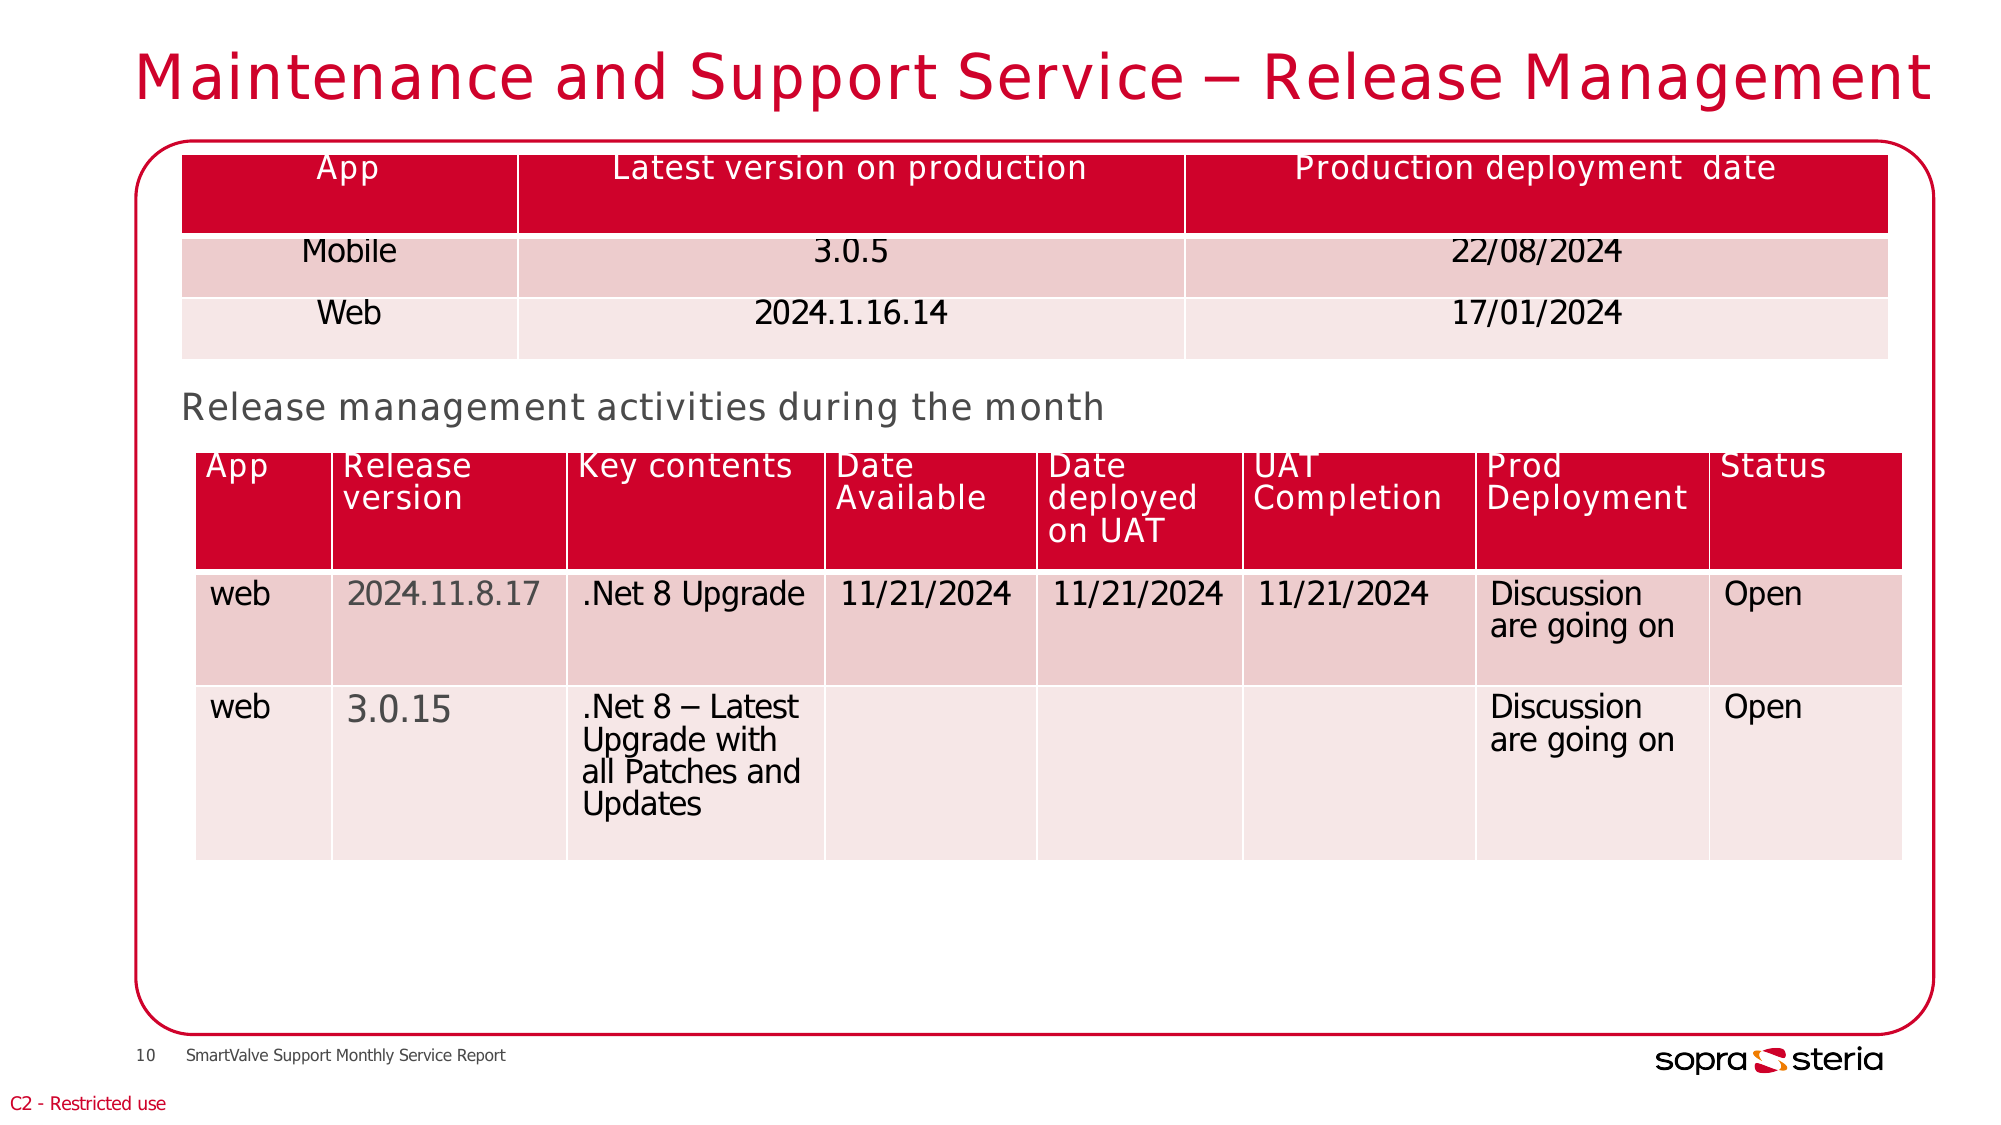

# Maintenance and Support Service – Release Management

| App | Latest version on production | Production deployment date |
| --- | --- | --- |
| Mobile | 3.0.5 | 22/08/2024 |
| Web | 2024.1.16.14 | 17/01/2024 |
Release management activities during the month
| App | Release version | Key contents | Date Available | Date deployed on UAT | UAT Completion | Prod Deployment | Status |
| --- | --- | --- | --- | --- | --- | --- | --- |
| web | 2024.11.8.17 | .Net 8 Upgrade | 11/21/2024 | 11/21/2024 | 11/21/2024 | Discussion are going on | Open |
| web | 3.0.15 | .Net 8 – Latest Upgrade with all Patches and Updates |  |  |  | Discussion are going on | Open |
10
SmartValve Support Monthly Service Report